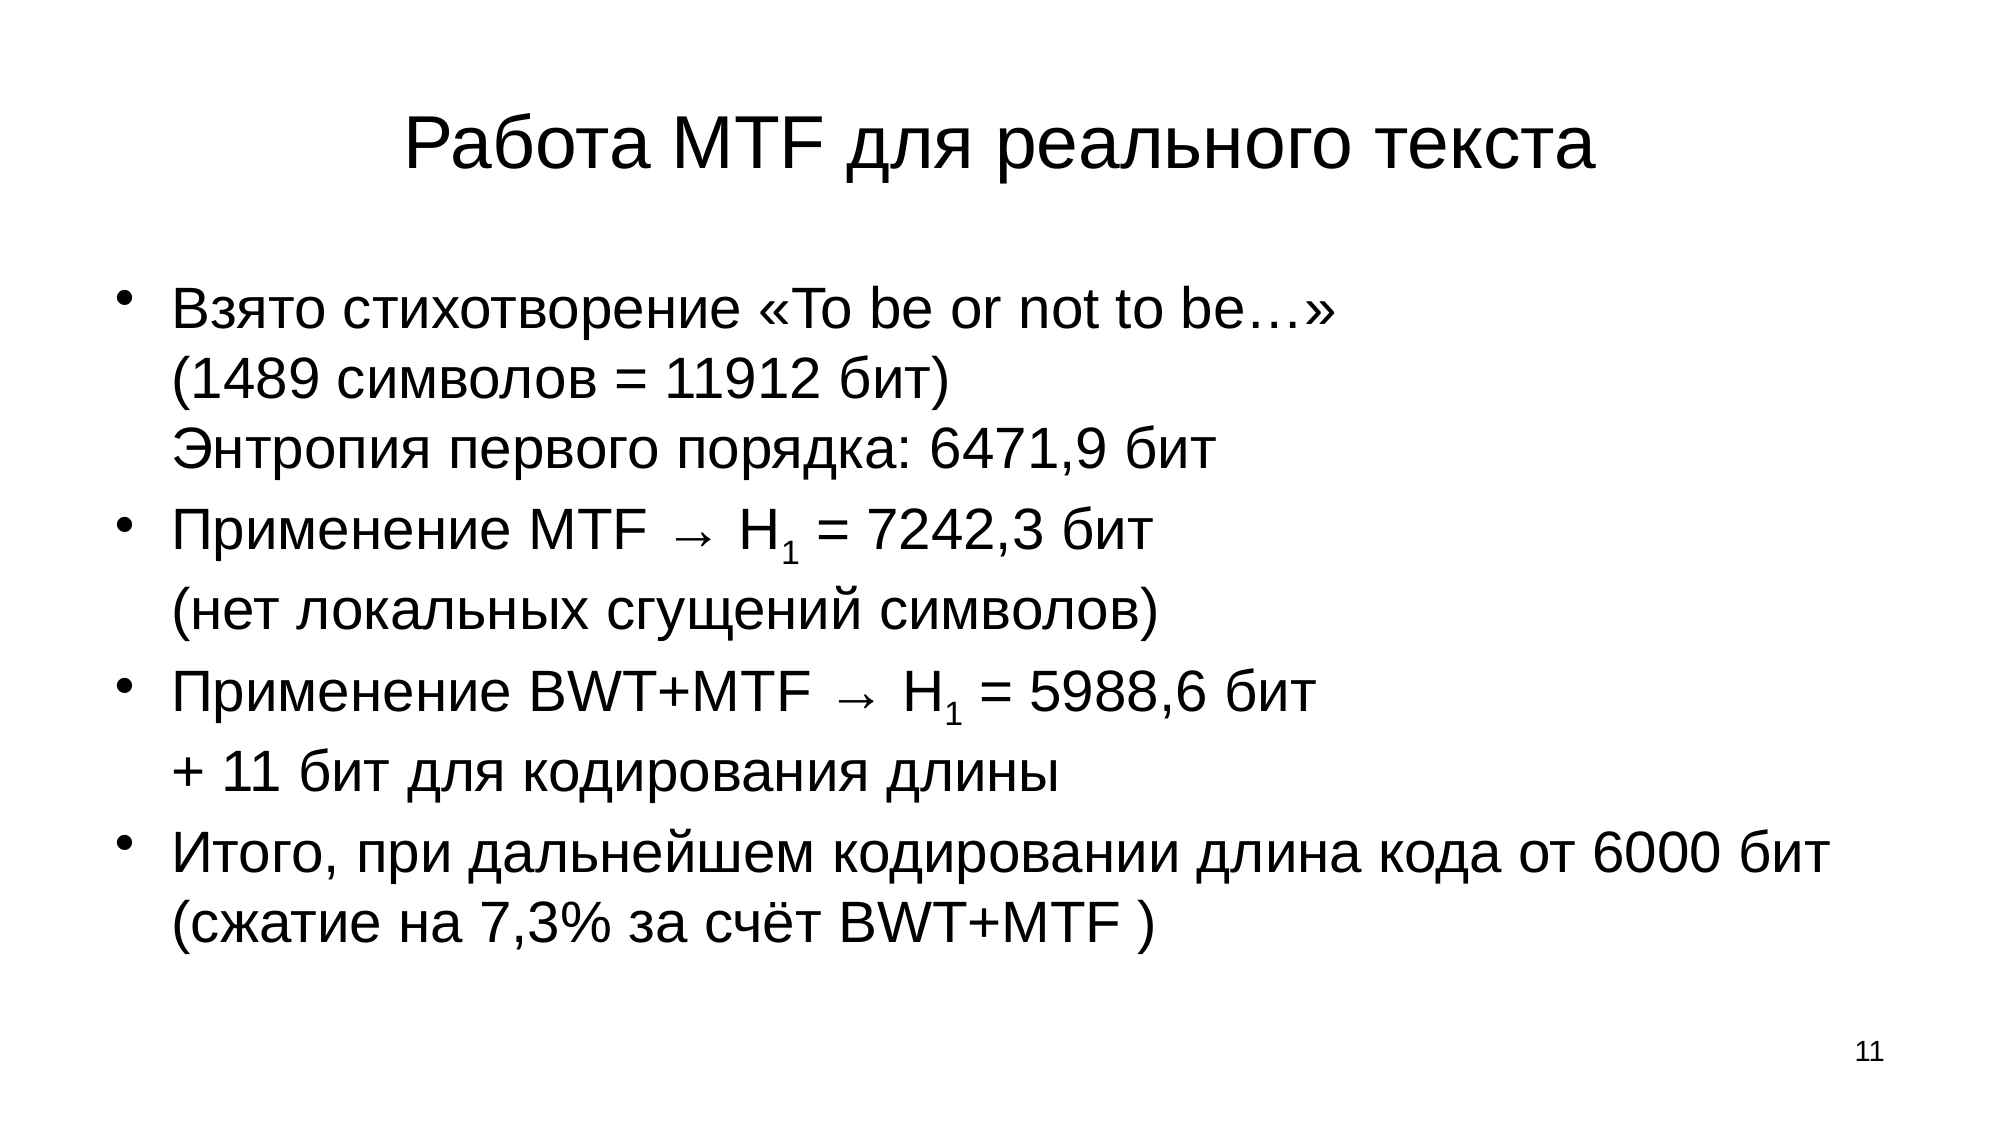

# Работа MTF для реального текста
Взято стихотворение «To be or not to be…»
(1489 символов = 11912 бит)
Энтропия первого порядка: 6471,9 бит
Применение MTF → H1 = 7242,3 бит
(нет локальных сгущений символов)
Применение BWT+MTF → H1 = 5988,6 бит
+ 11 бит для кодирования длины
Итого, при дальнейшем кодировании длина кода от 6000 бит
(сжатие на 7,3% за счёт BWT+MTF )
11